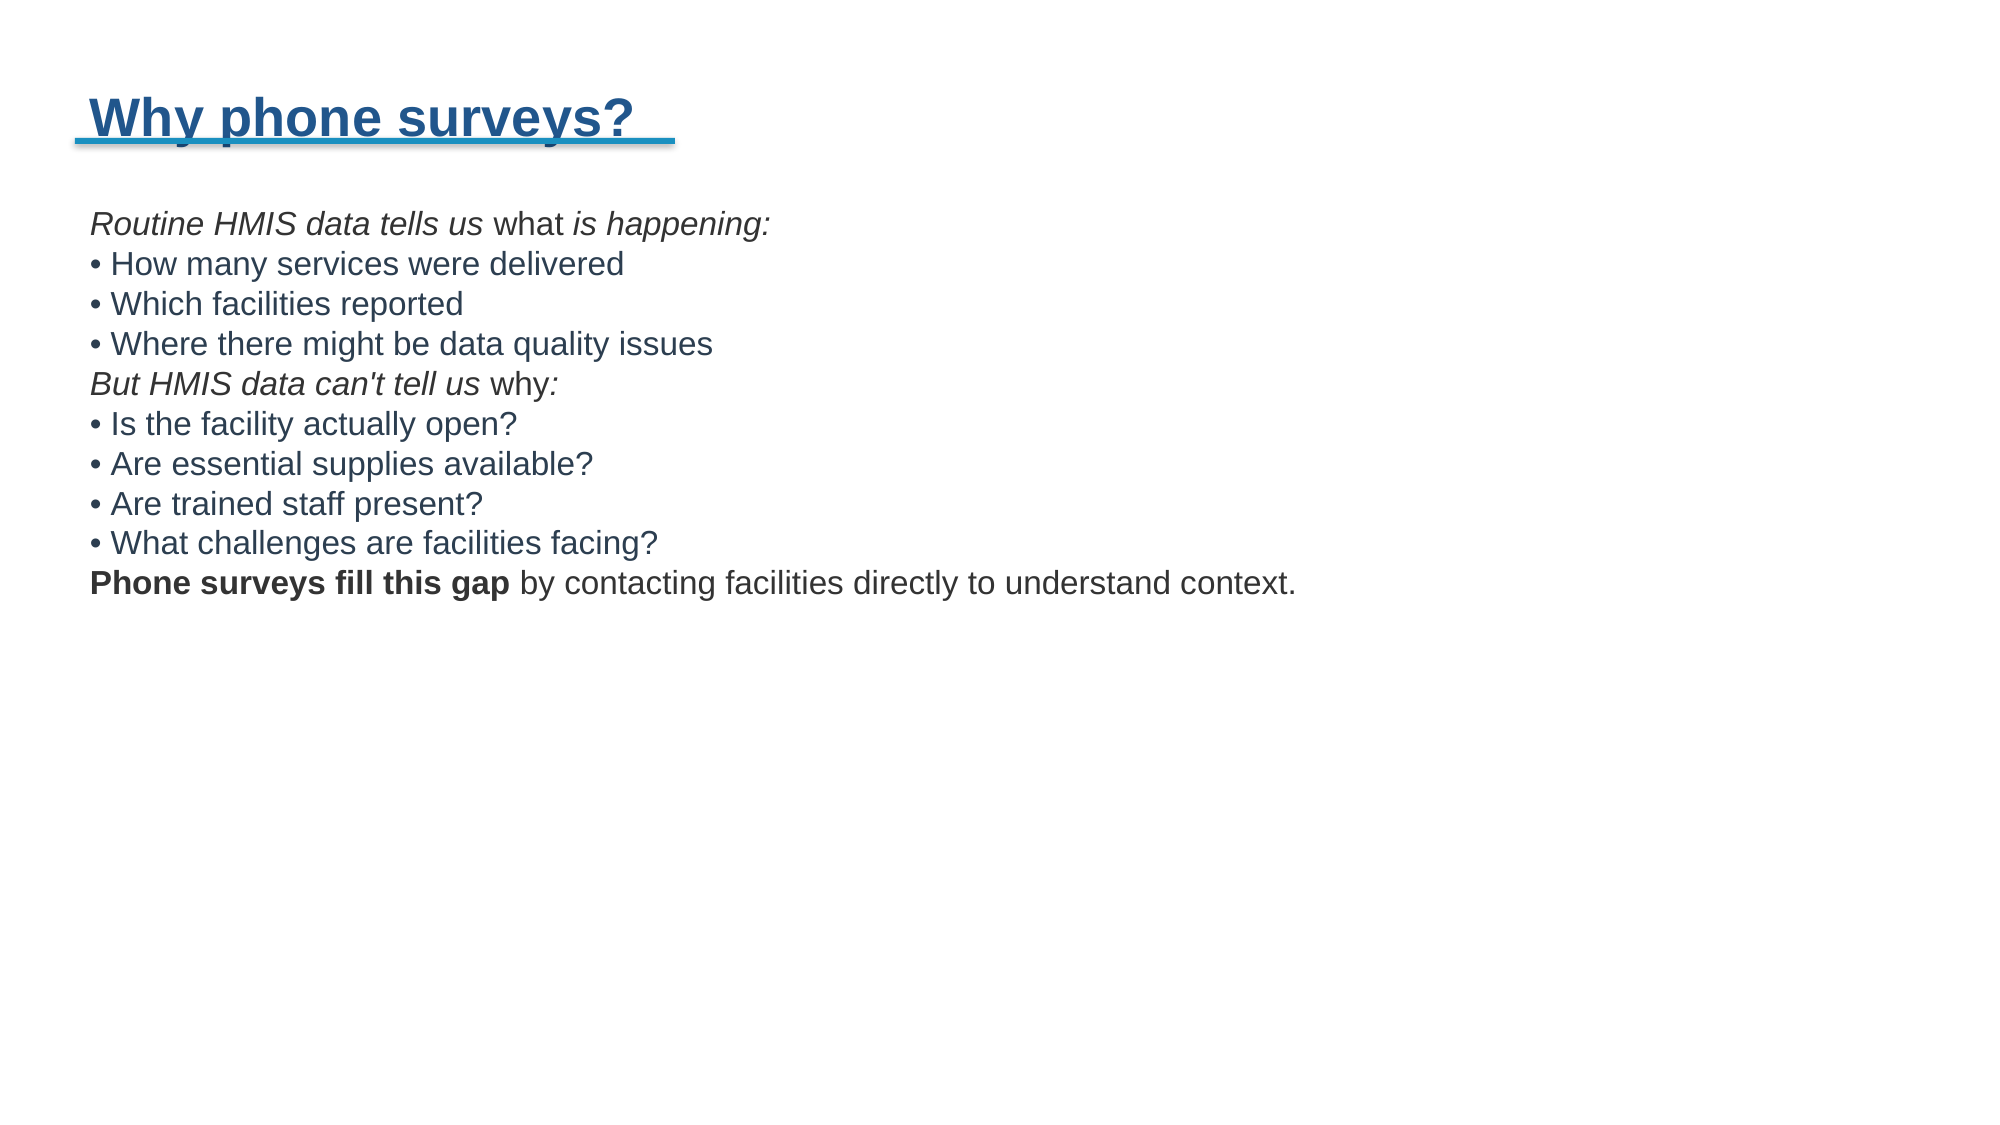

Why phone surveys?

Routine HMIS data tells us what is happening:
• How many services were delivered
• Which facilities reported
• Where there might be data quality issues
But HMIS data can't tell us why:
• Is the facility actually open?
• Are essential supplies available?
• Are trained staff present?
• What challenges are facilities facing?
Phone surveys fill this gap by contacting facilities directly to understand context.